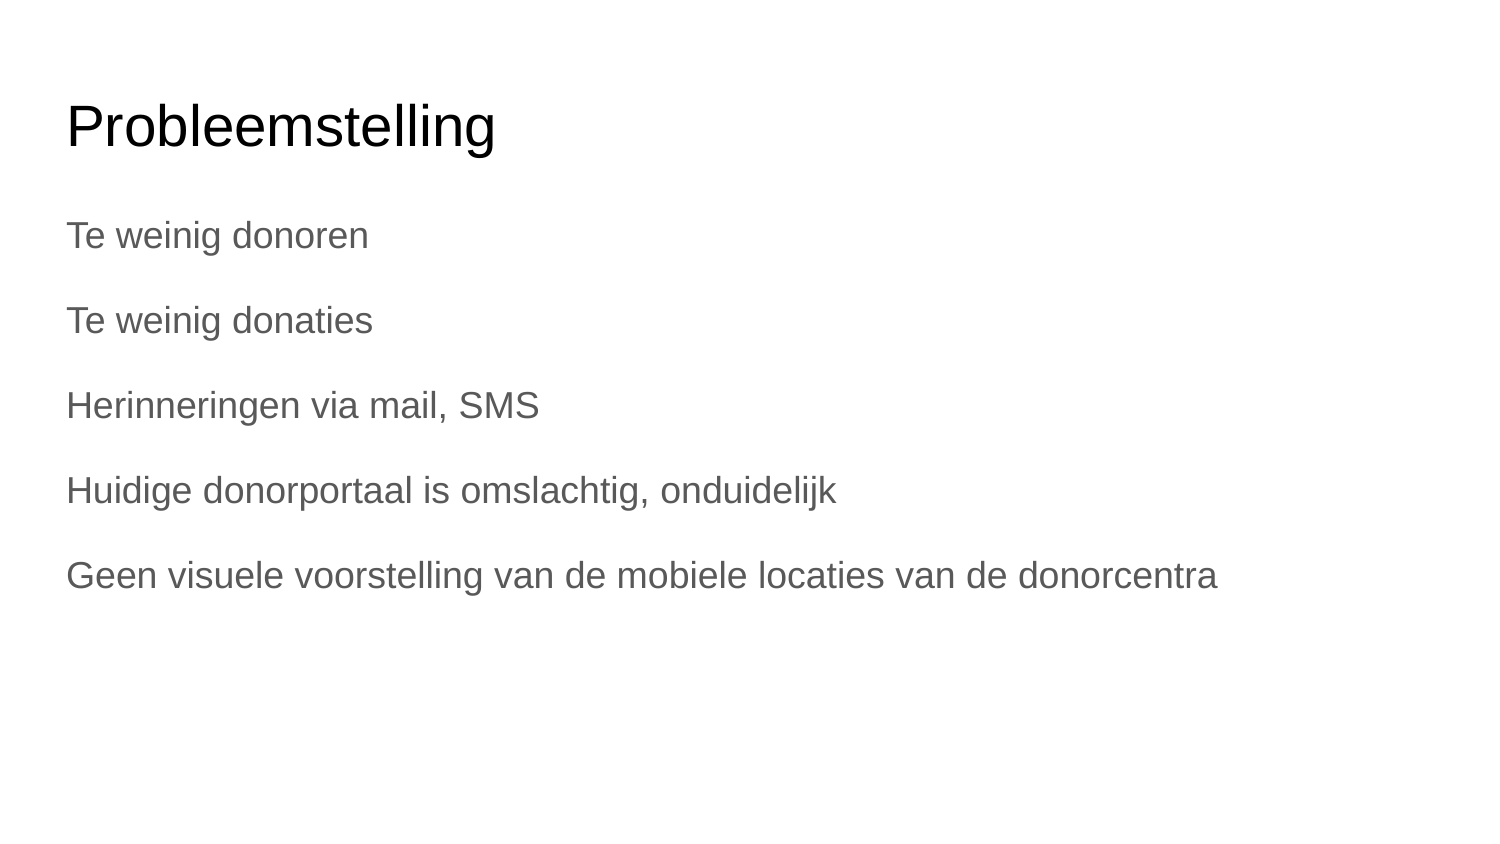

# Probleemstelling
Te weinig donoren
Te weinig donaties
Herinneringen via mail, SMS
Huidige donorportaal is omslachtig, onduidelijk
Geen visuele voorstelling van de mobiele locaties van de donorcentra